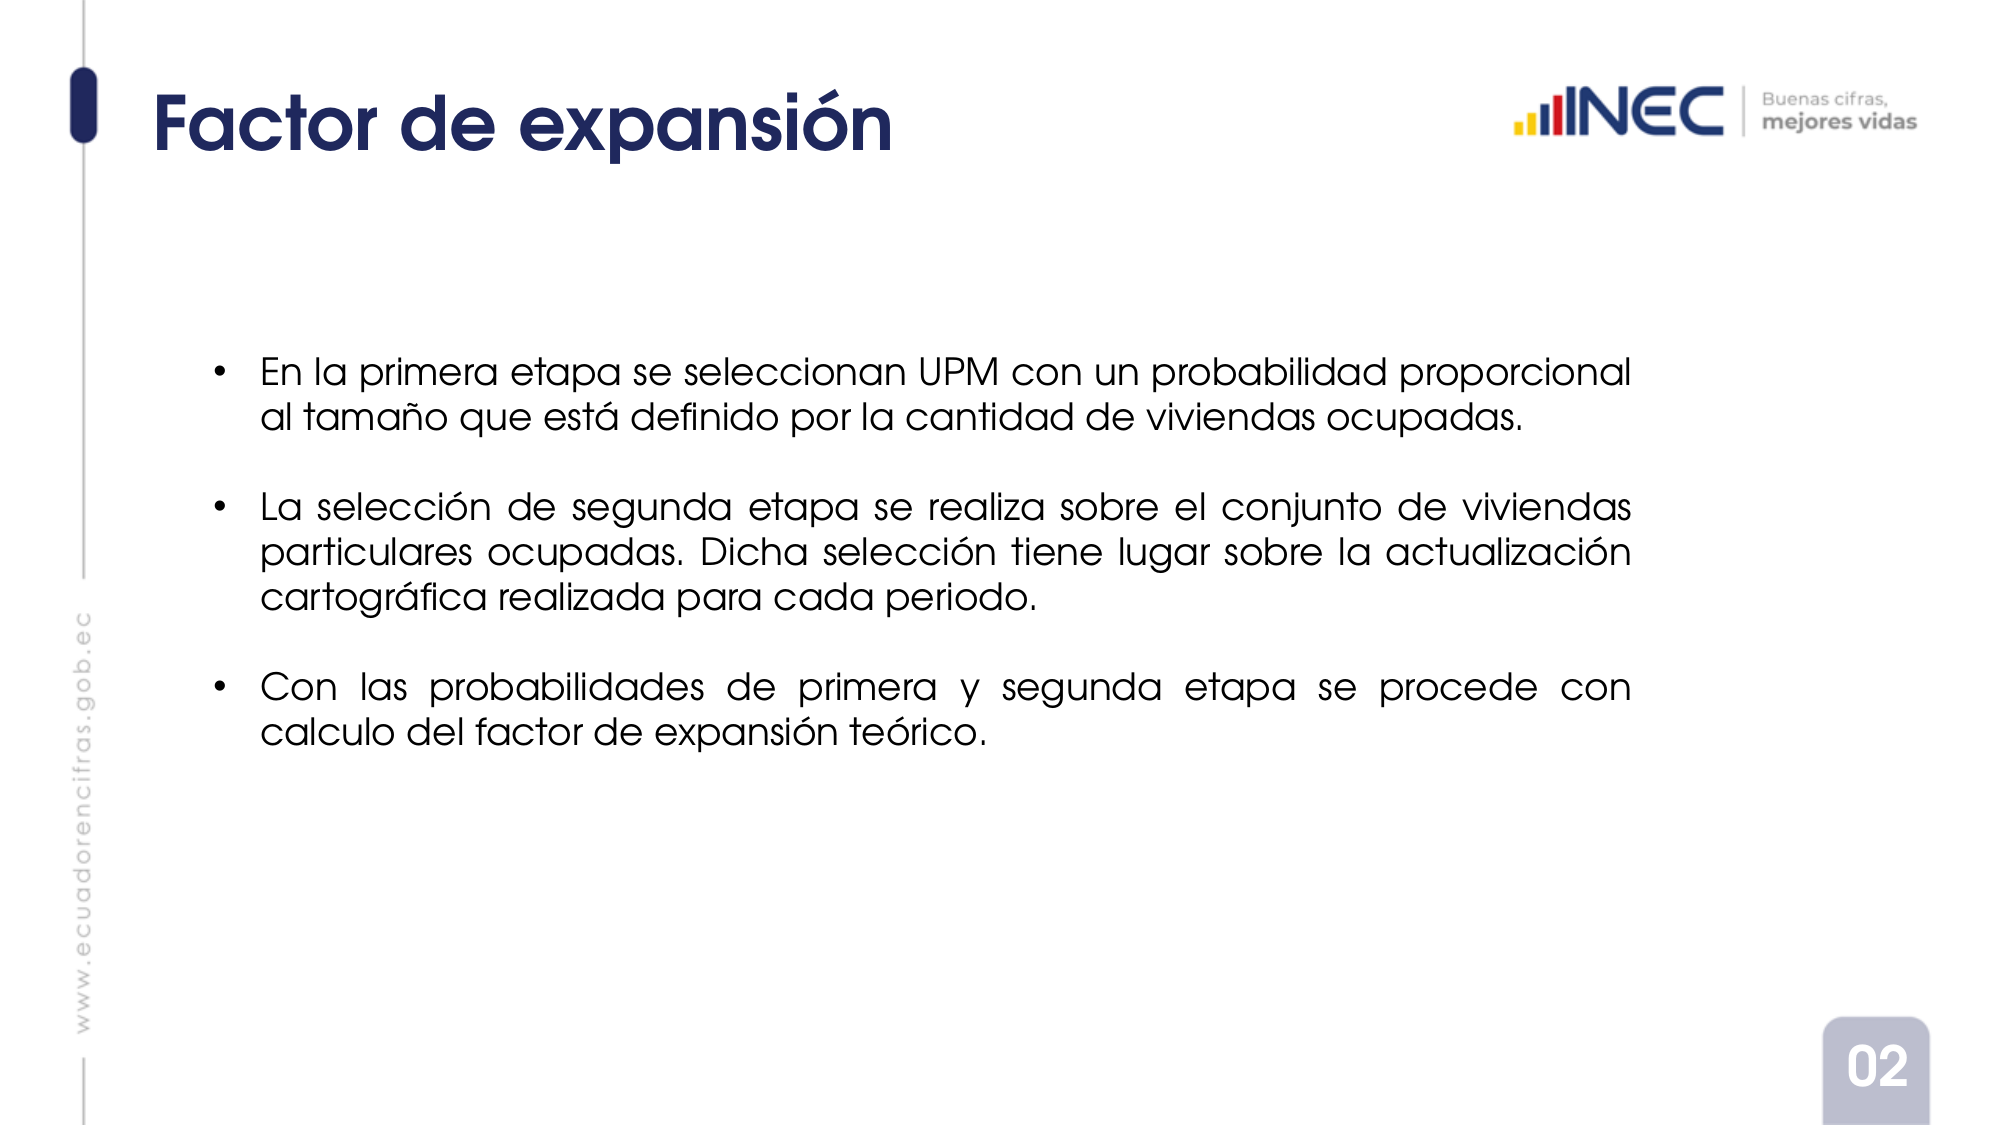

# Factor de expansión
En la primera etapa se seleccionan UPM con un probabilidad proporcional al tamaño que está definido por la cantidad de viviendas ocupadas.

La selección de segunda etapa se realiza sobre el conjunto de viviendas particulares ocupadas. Dicha selección tiene lugar sobre la actualización cartográfica realizada para cada periodo.

Con las probabilidades de primera y segunda etapa se procede con calculo del factor de expansión teórico.

02